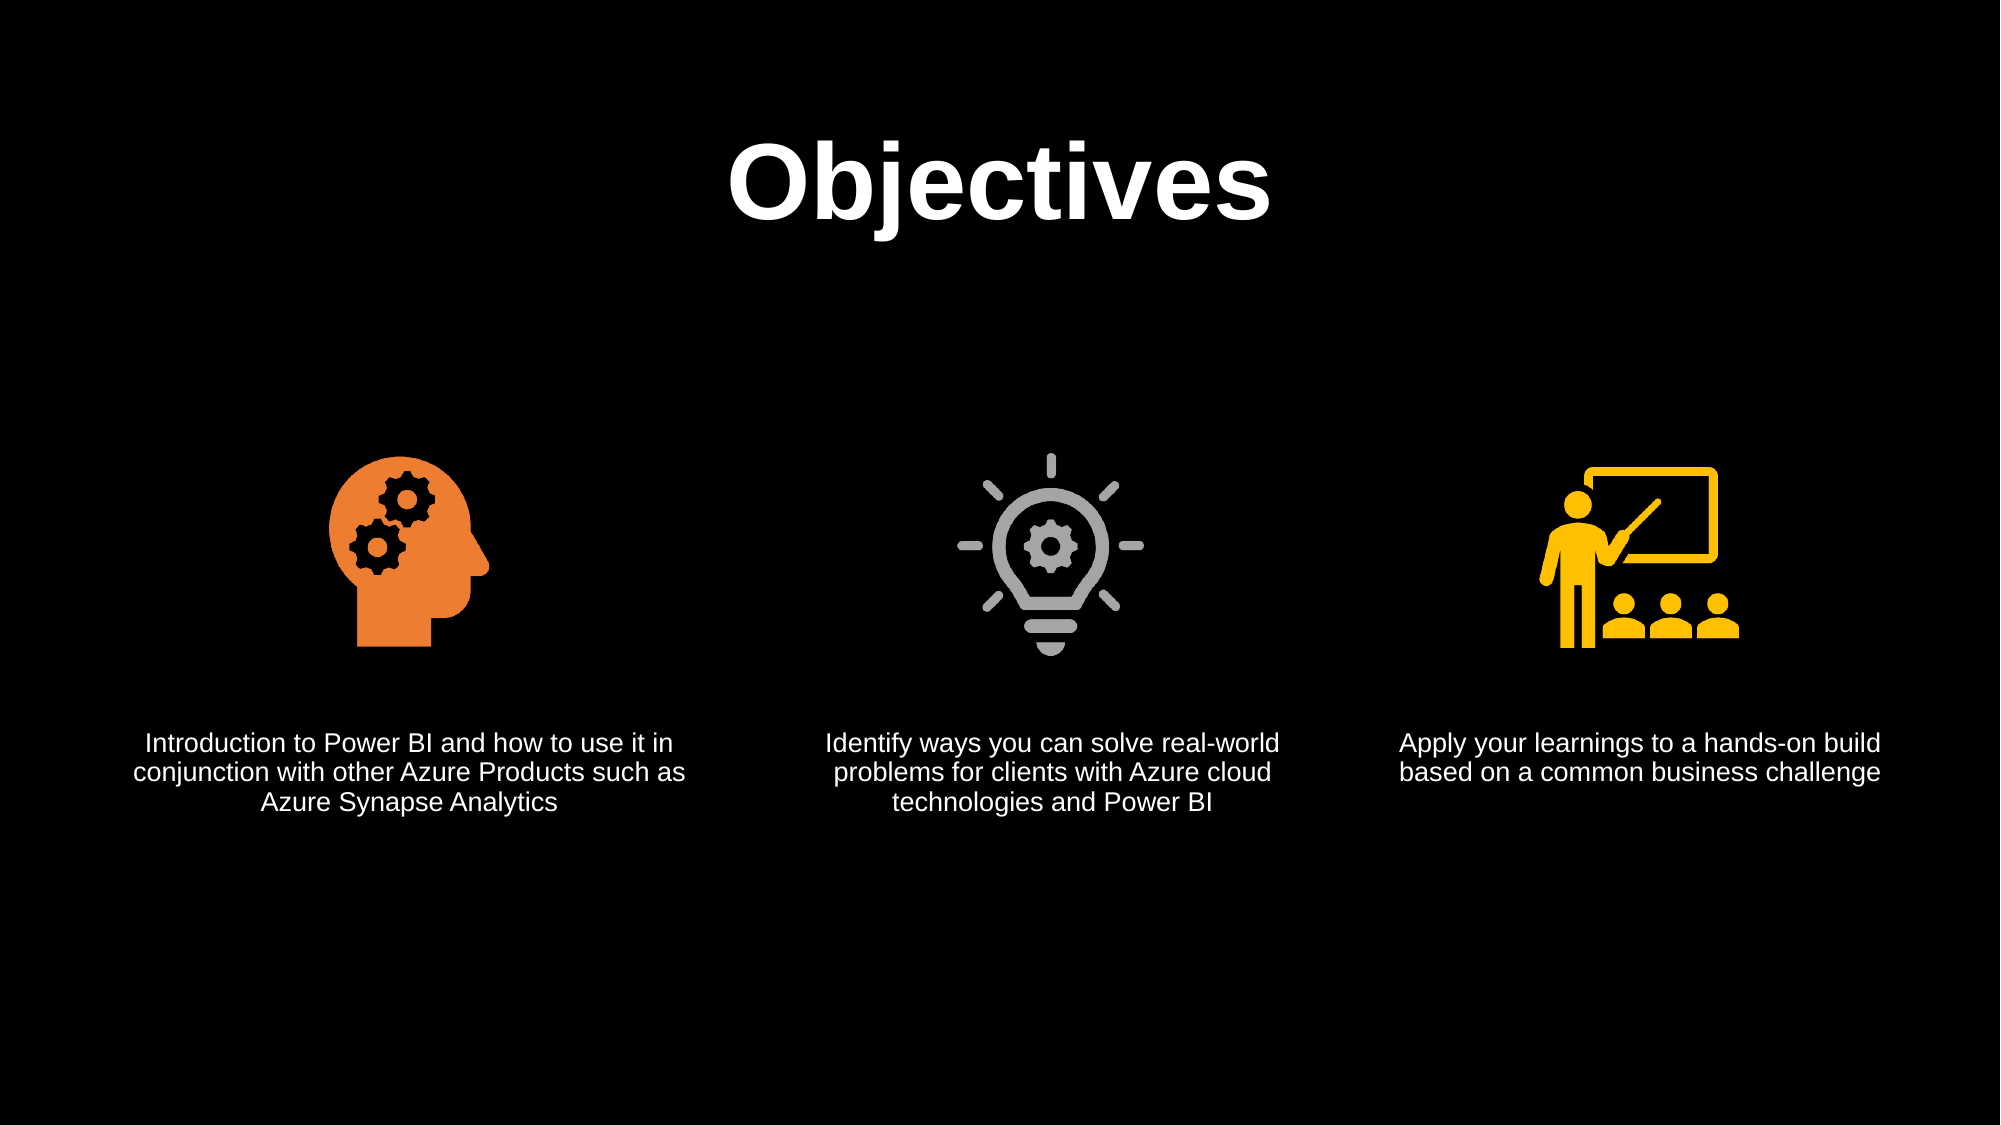

Objectives
Introduction to Power BI and how to use it in conjunction with other Azure Products such as Azure Synapse Analytics
Identify ways you can solve real-world problems for clients with Azure cloud technologies​ and Power BI
Apply your learnings to a hands-on build based on a common business challenge​